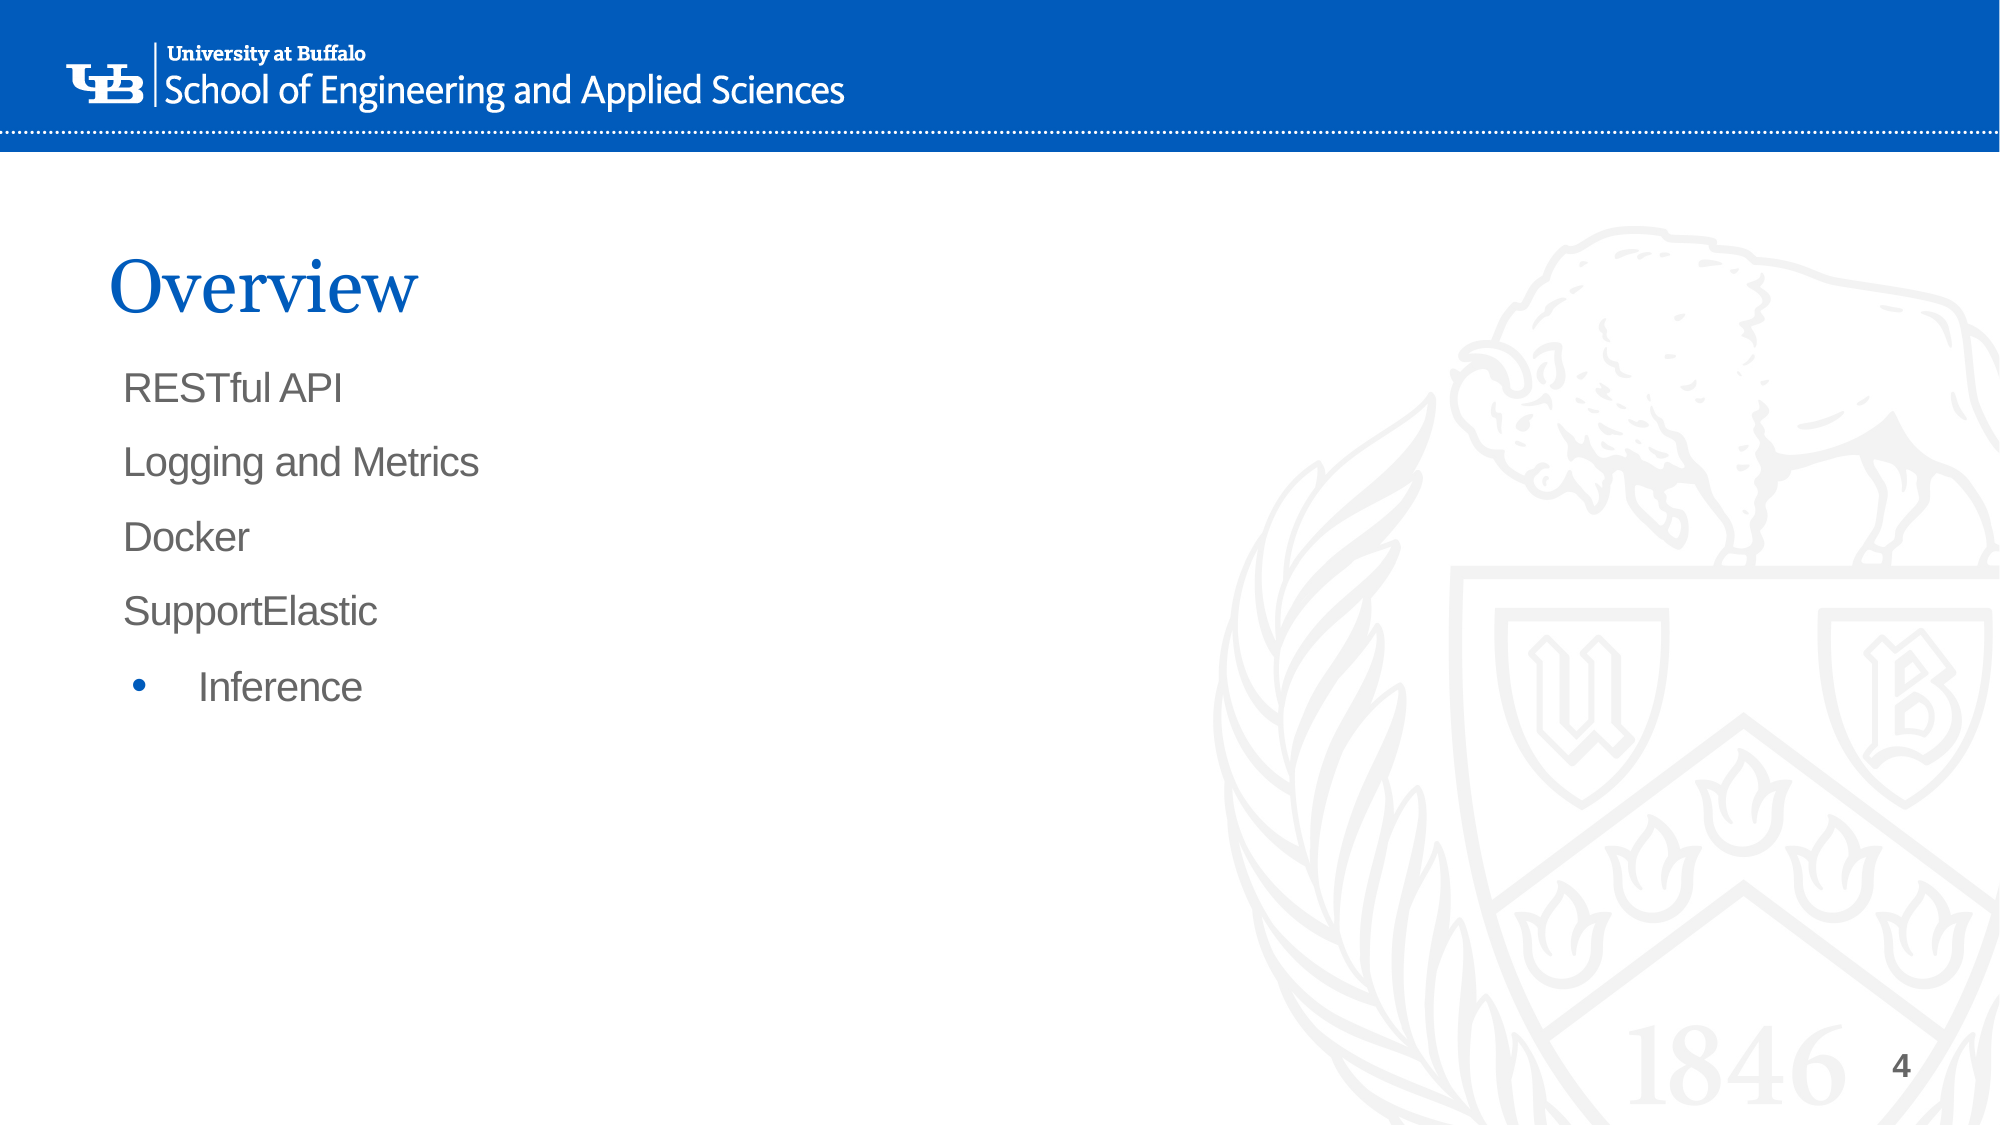

# Overview
RESTful API
Logging and Metrics
Docker
SupportElastic
Inference